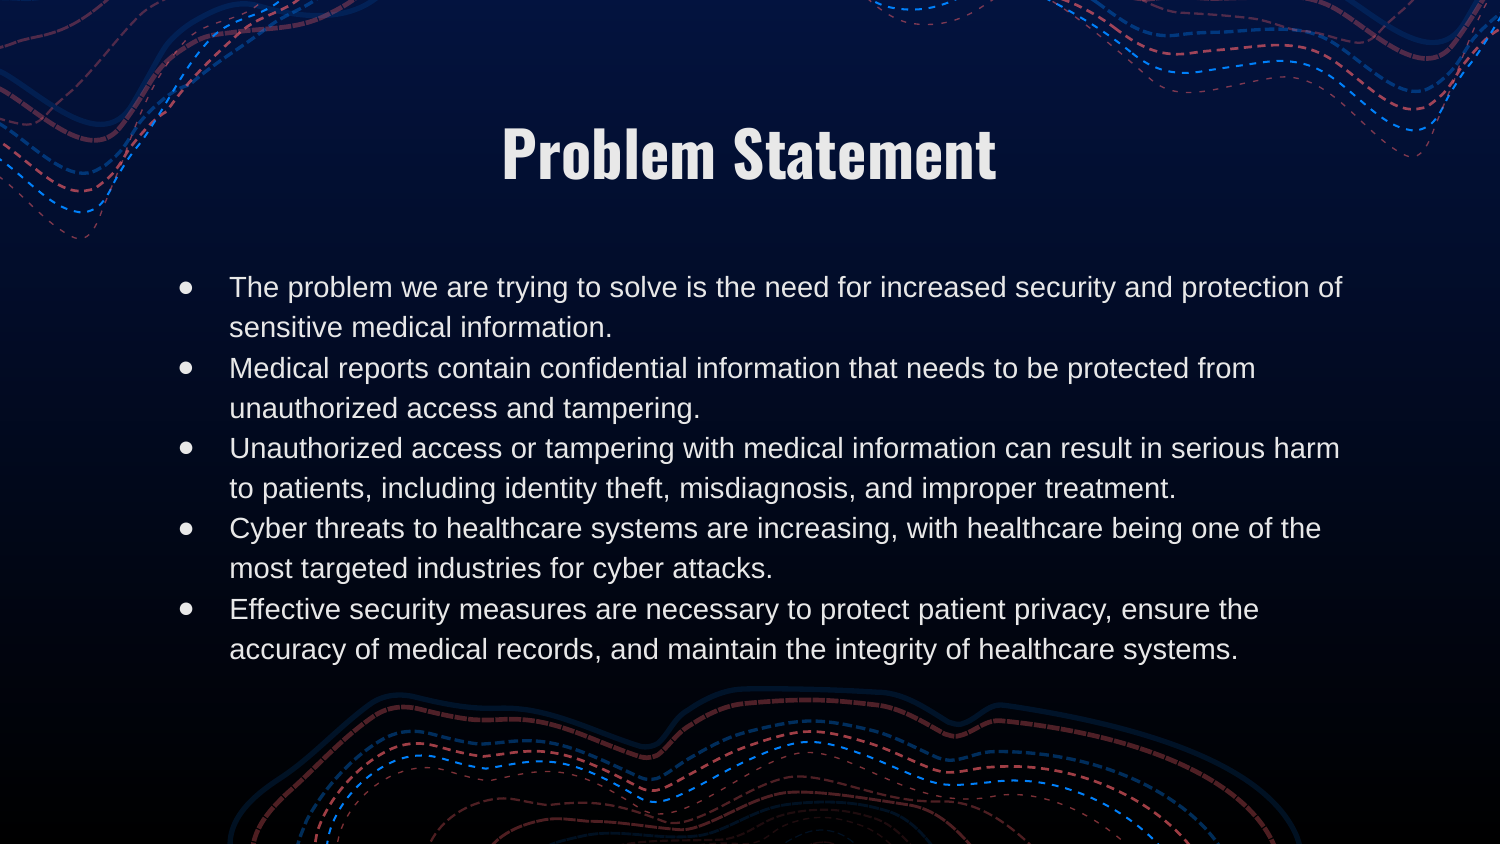

# Problem Statement
The problem we are trying to solve is the need for increased security and protection of sensitive medical information.
Medical reports contain confidential information that needs to be protected from unauthorized access and tampering.
Unauthorized access or tampering with medical information can result in serious harm to patients, including identity theft, misdiagnosis, and improper treatment.
Cyber threats to healthcare systems are increasing, with healthcare being one of the most targeted industries for cyber attacks.
Effective security measures are necessary to protect patient privacy, ensure the accuracy of medical records, and maintain the integrity of healthcare systems.